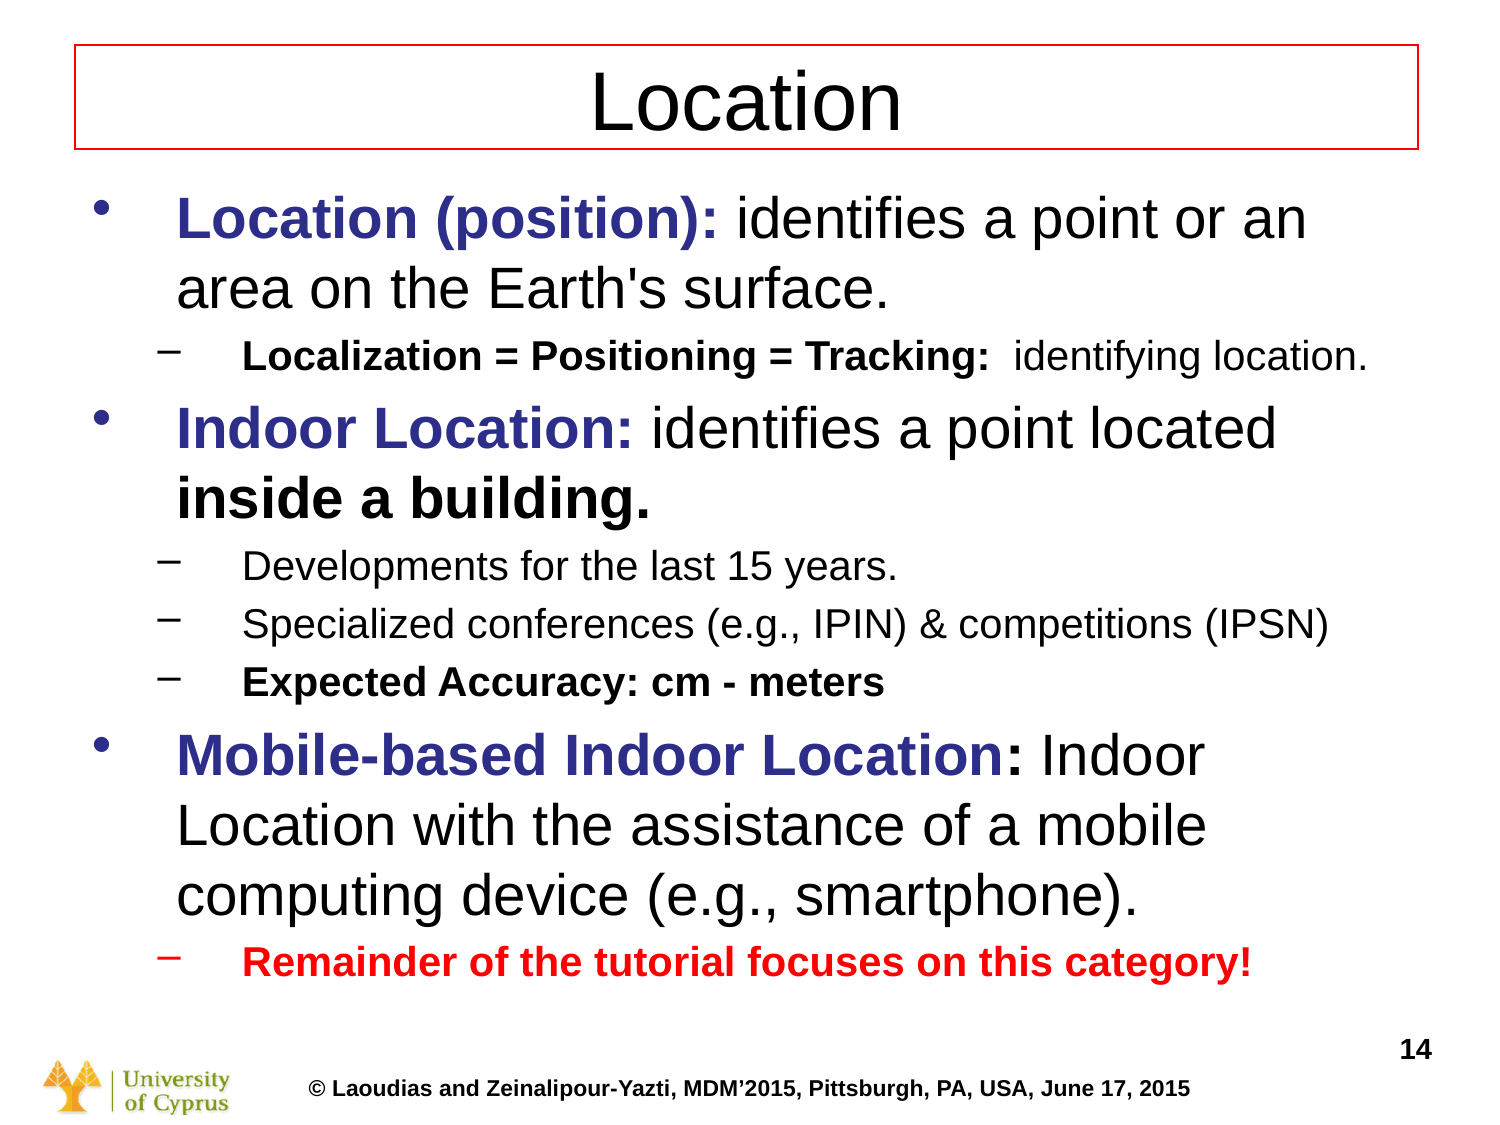

# Location
Location (position): identifies a point or an area on the Earth's surface.
Localization = Positioning = Tracking:  identifying location.
Indoor Location: identifies a point located inside a building.
Developments for the last 15 years.
Specialized conferences (e.g., IPIN) & competitions (IPSN)
Expected Accuracy: cm - meters
Mobile-based Indoor Location: Indoor Location with the assistance of a mobile computing device (e.g., smartphone).
Remainder of the tutorial focuses on this category!